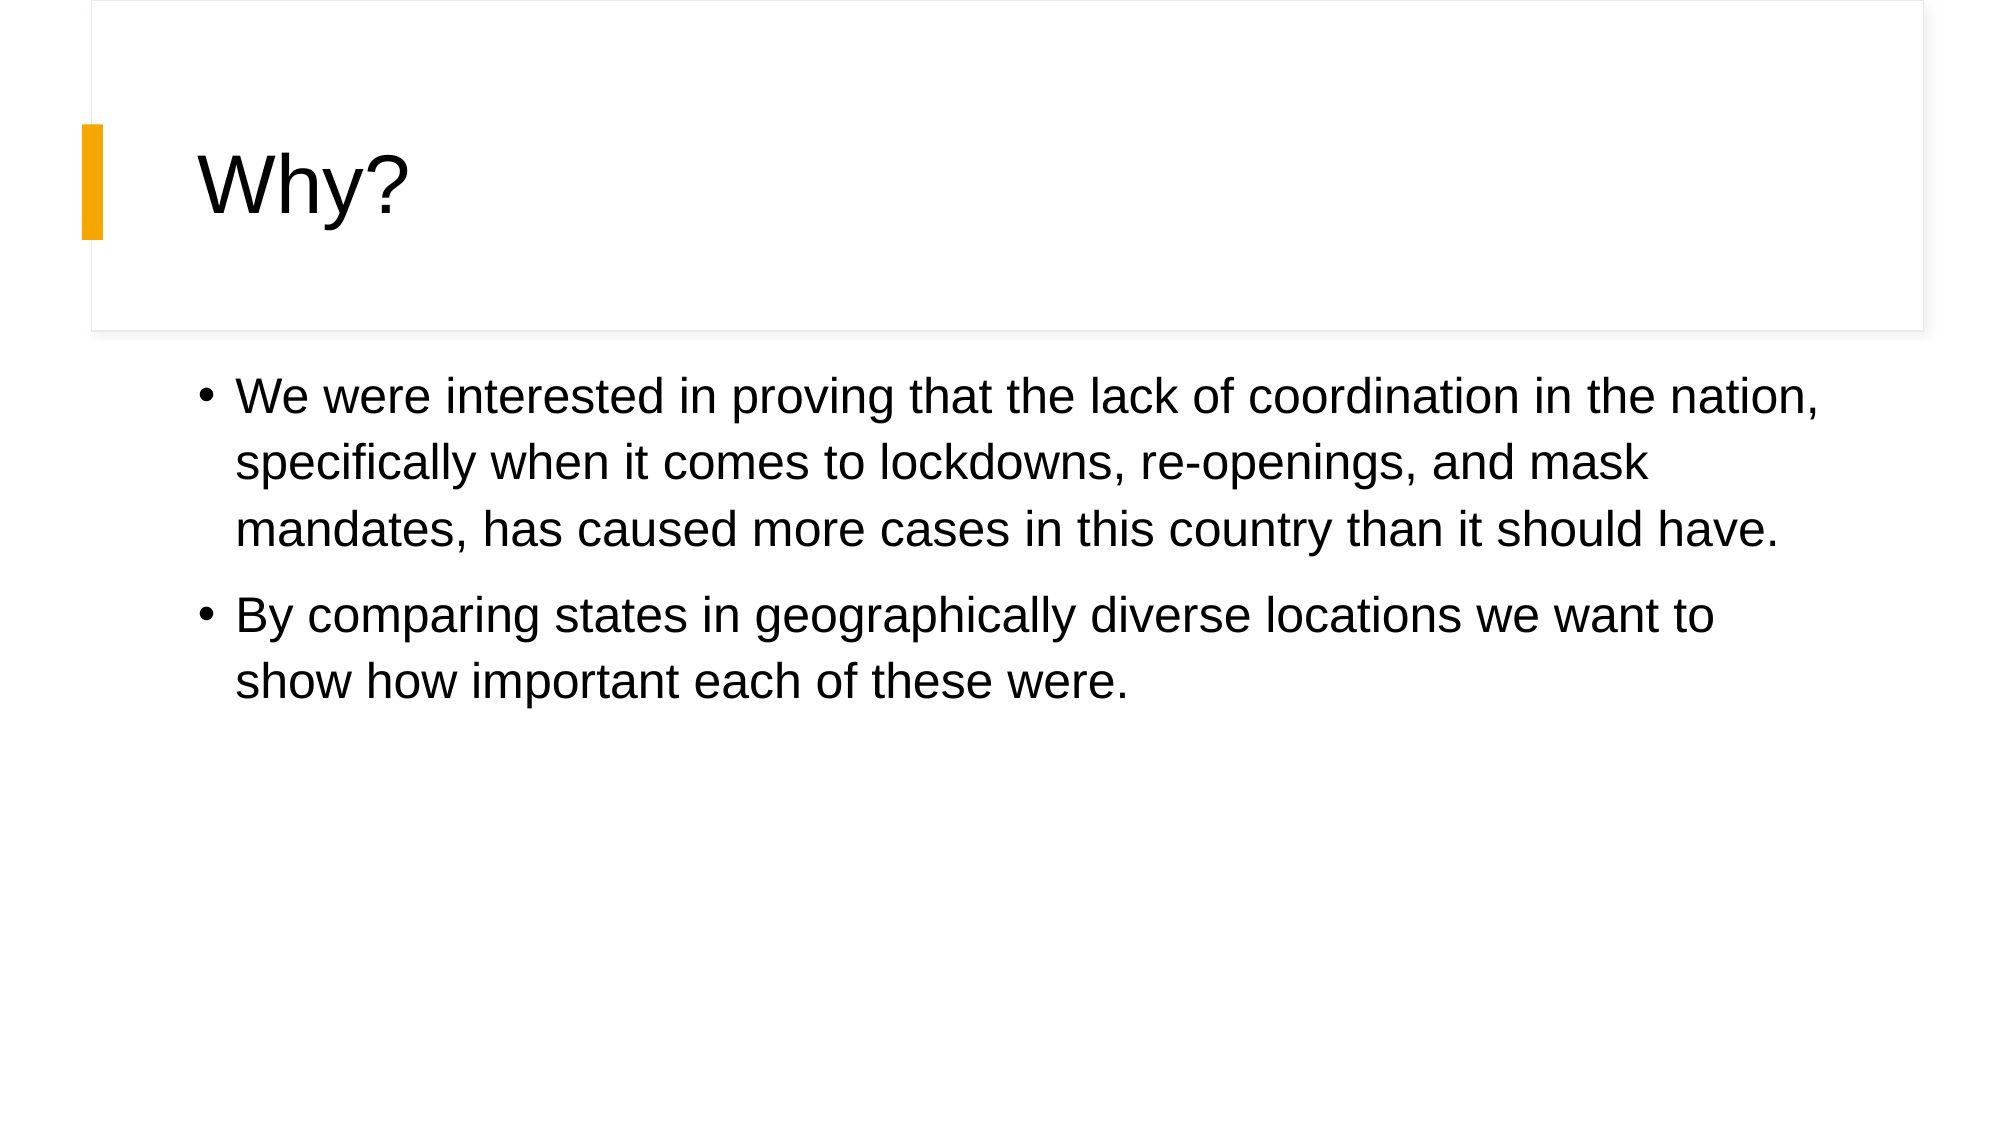

# Why?

We were interested in proving that the lack of coordination in the nation, specifically when it comes to lockdowns, re-openings, and mask mandates, has caused more cases in this country than it should have.
By comparing states in geographically diverse locations we want to show how important each of these were.